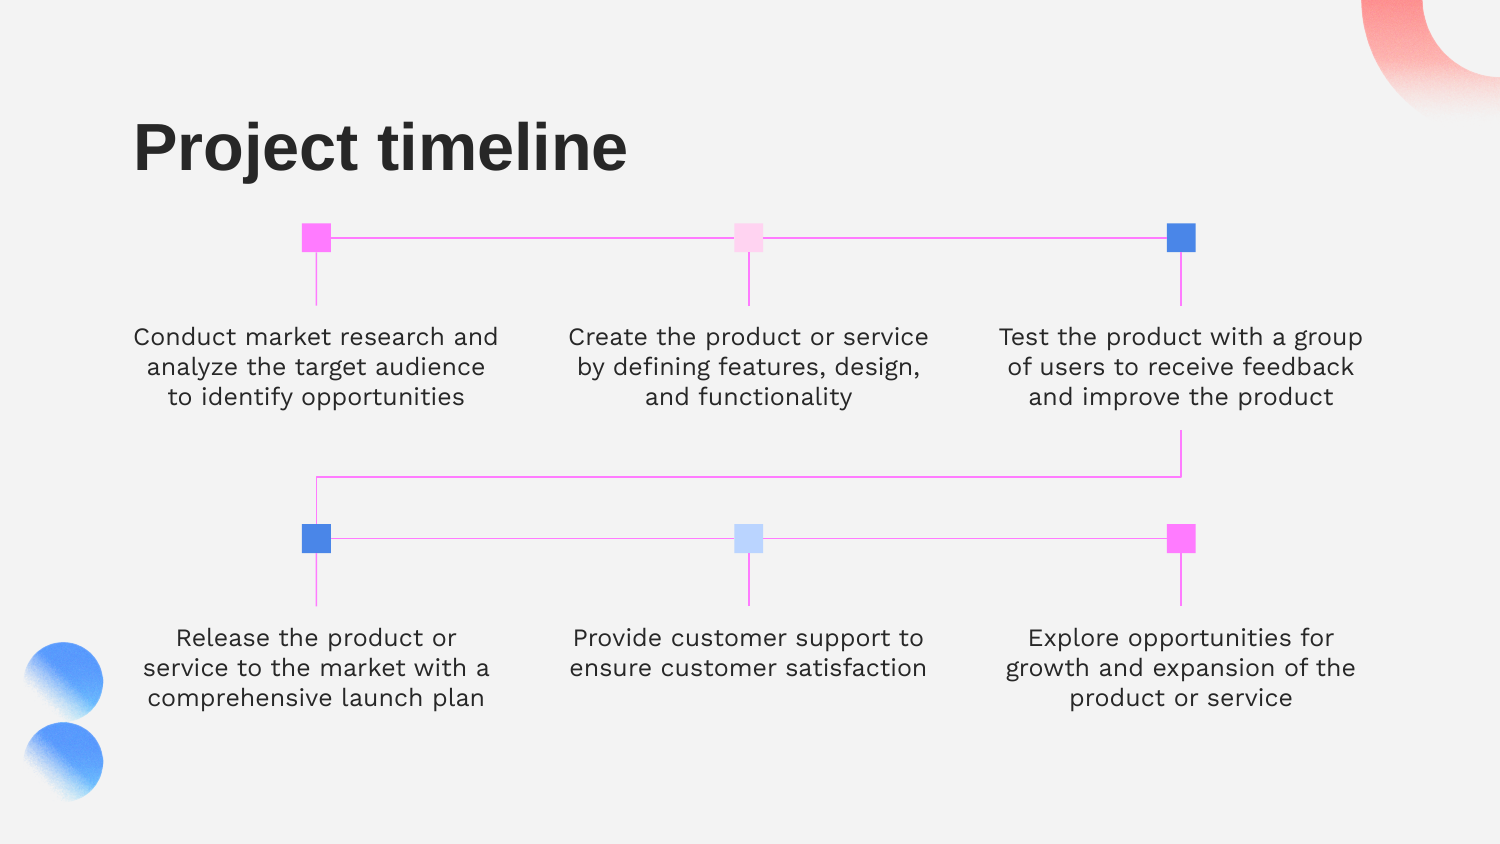

# Project timeline

Conduct market research and analyze the target audience to identify opportunities
Create the product or service by defining features, design, and functionality
Test the product with a group of users to receive feedback and improve the product

Release the product or service to the market with a comprehensive launch plan
Provide customer support to ensure customer satisfaction
Explore opportunities for growth and expansion of the product or service